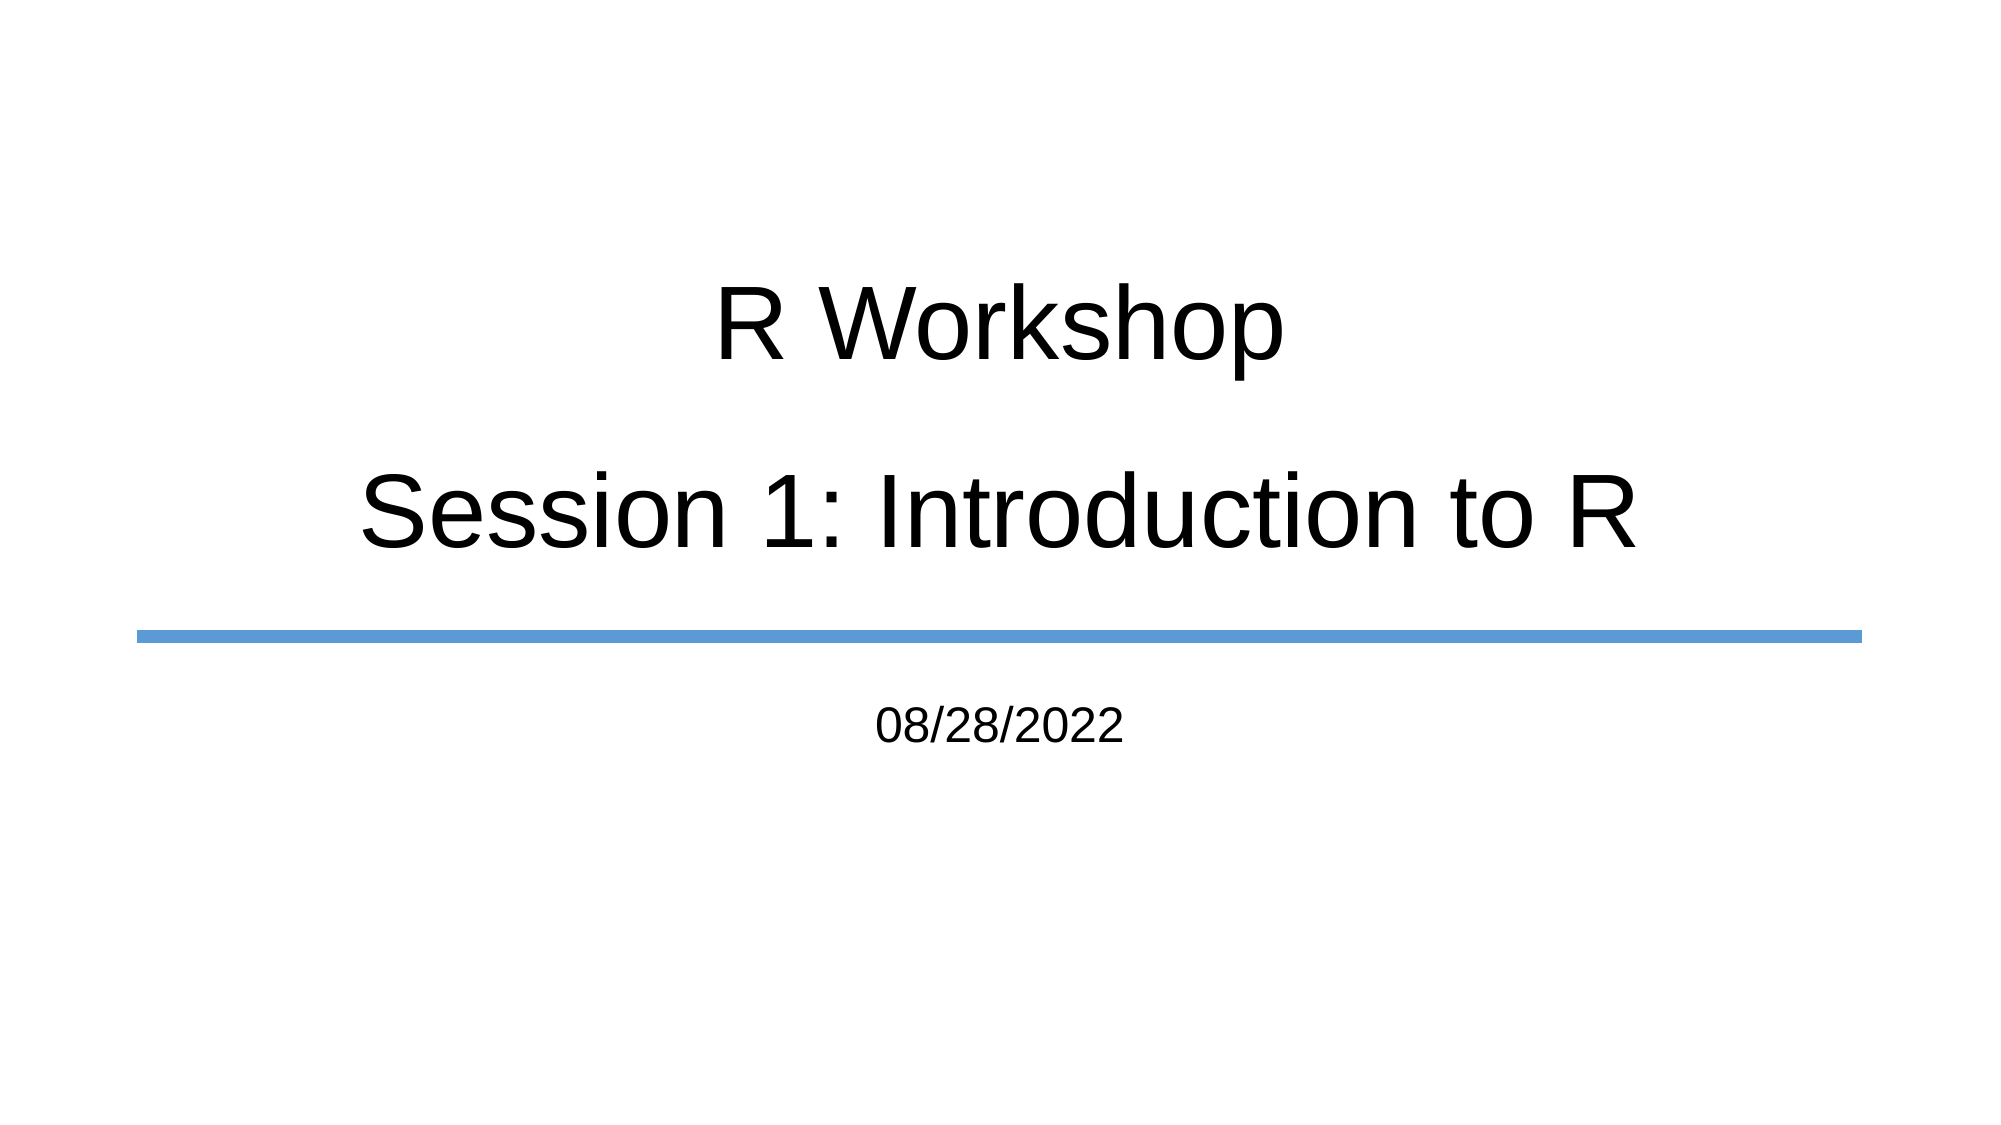

# R Workshop Session 1: Introduction to R
08/28/2022